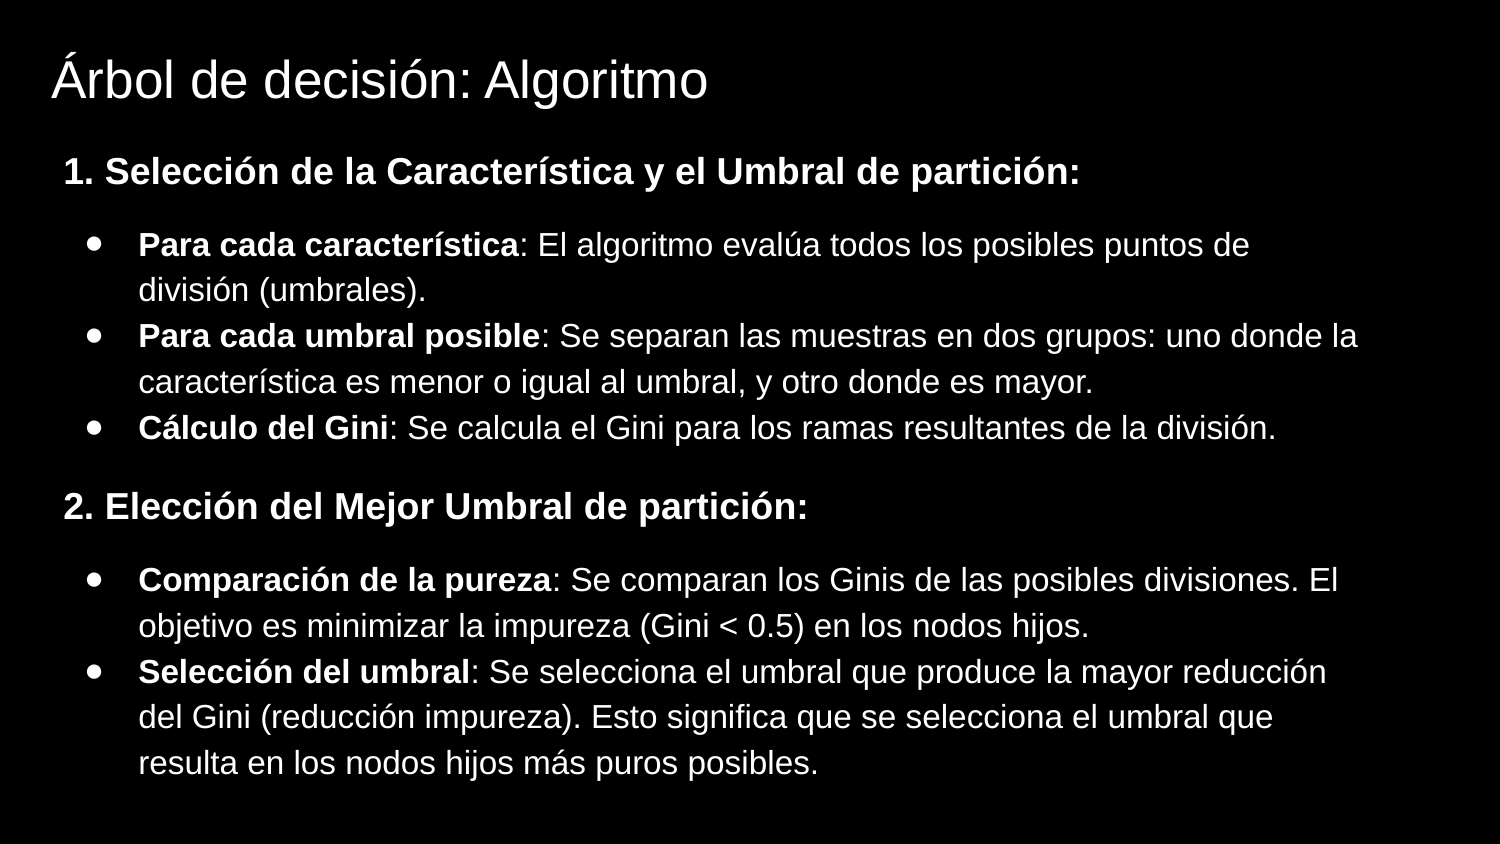

# Árbol de decisión: Algoritmo
1. Selección de la Característica y el Umbral de partición:
Para cada característica: El algoritmo evalúa todos los posibles puntos de división (umbrales).
Para cada umbral posible: Se separan las muestras en dos grupos: uno donde la característica es menor o igual al umbral, y otro donde es mayor.
Cálculo del Gini: Se calcula el Gini para los ramas resultantes de la división.
2. Elección del Mejor Umbral de partición:
Comparación de la pureza: Se comparan los Ginis de las posibles divisiones. El objetivo es minimizar la impureza (Gini < 0.5) en los nodos hijos.
Selección del umbral: Se selecciona el umbral que produce la mayor reducción del Gini (reducción impureza). Esto significa que se selecciona el umbral que resulta en los nodos hijos más puros posibles.